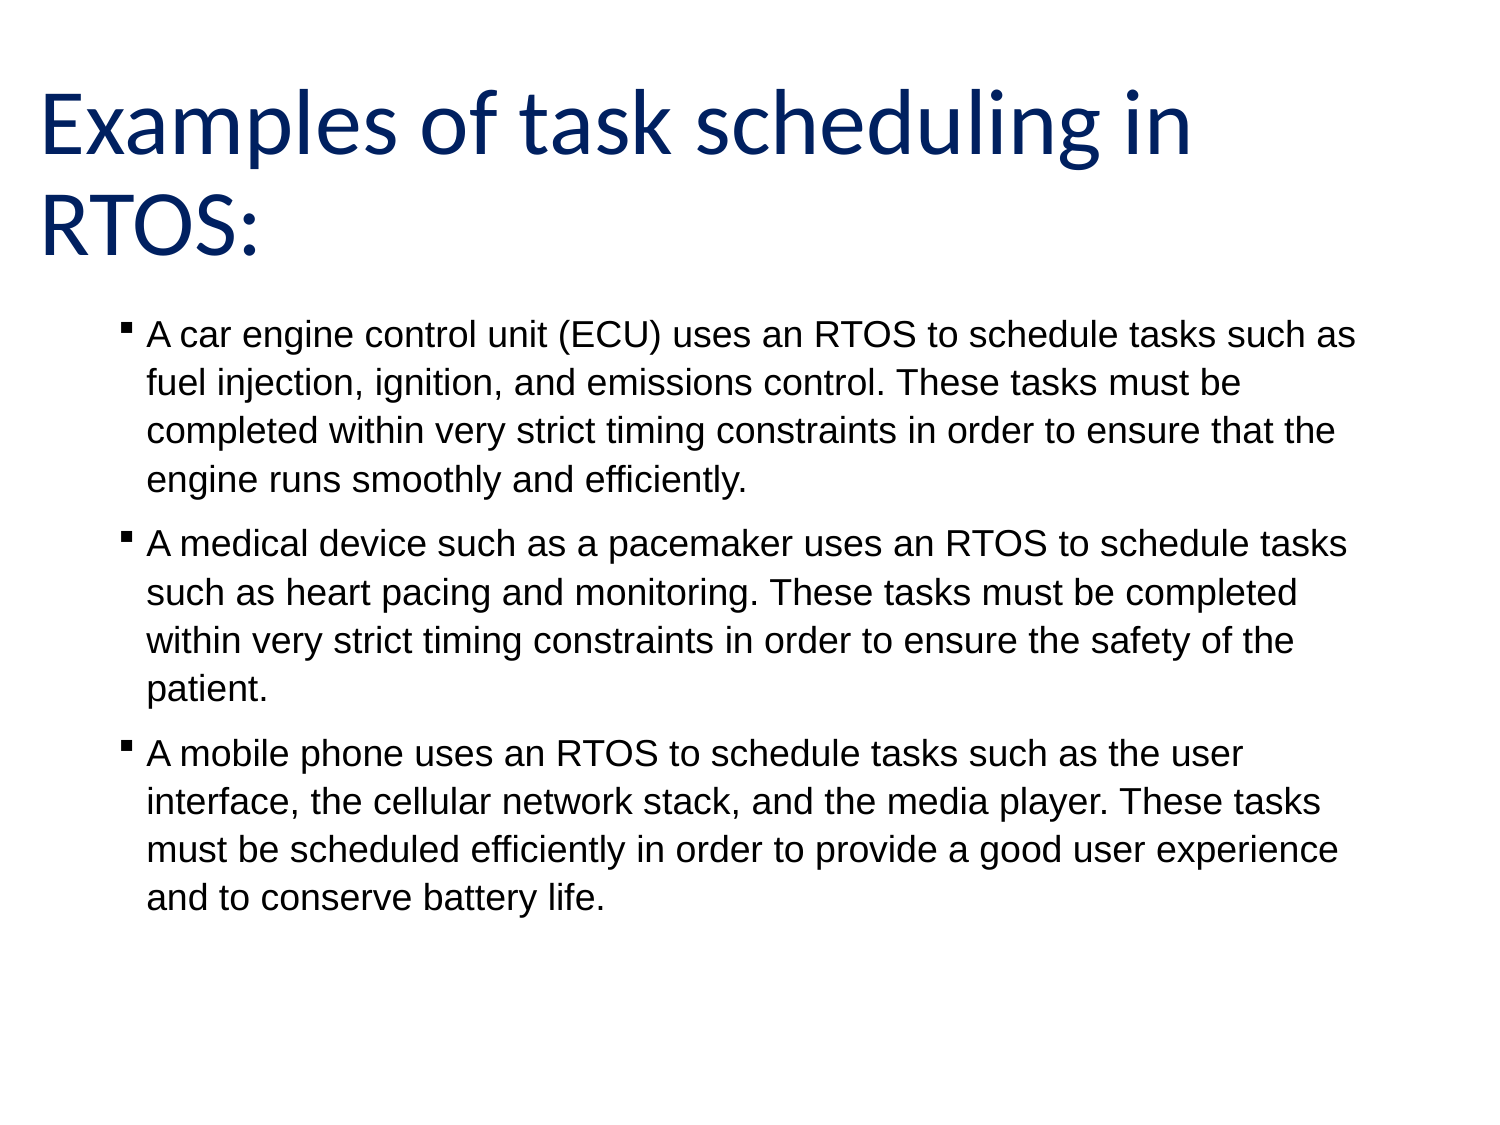

# Examples of task scheduling in RTOS:
A car engine control unit (ECU) uses an RTOS to schedule tasks such as fuel injection, ignition, and emissions control. These tasks must be completed within very strict timing constraints in order to ensure that the engine runs smoothly and efficiently.
A medical device such as a pacemaker uses an RTOS to schedule tasks such as heart pacing and monitoring. These tasks must be completed within very strict timing constraints in order to ensure the safety of the patient.
A mobile phone uses an RTOS to schedule tasks such as the user interface, the cellular network stack, and the media player. These tasks must be scheduled efficiently in order to provide a good user experience and to conserve battery life.